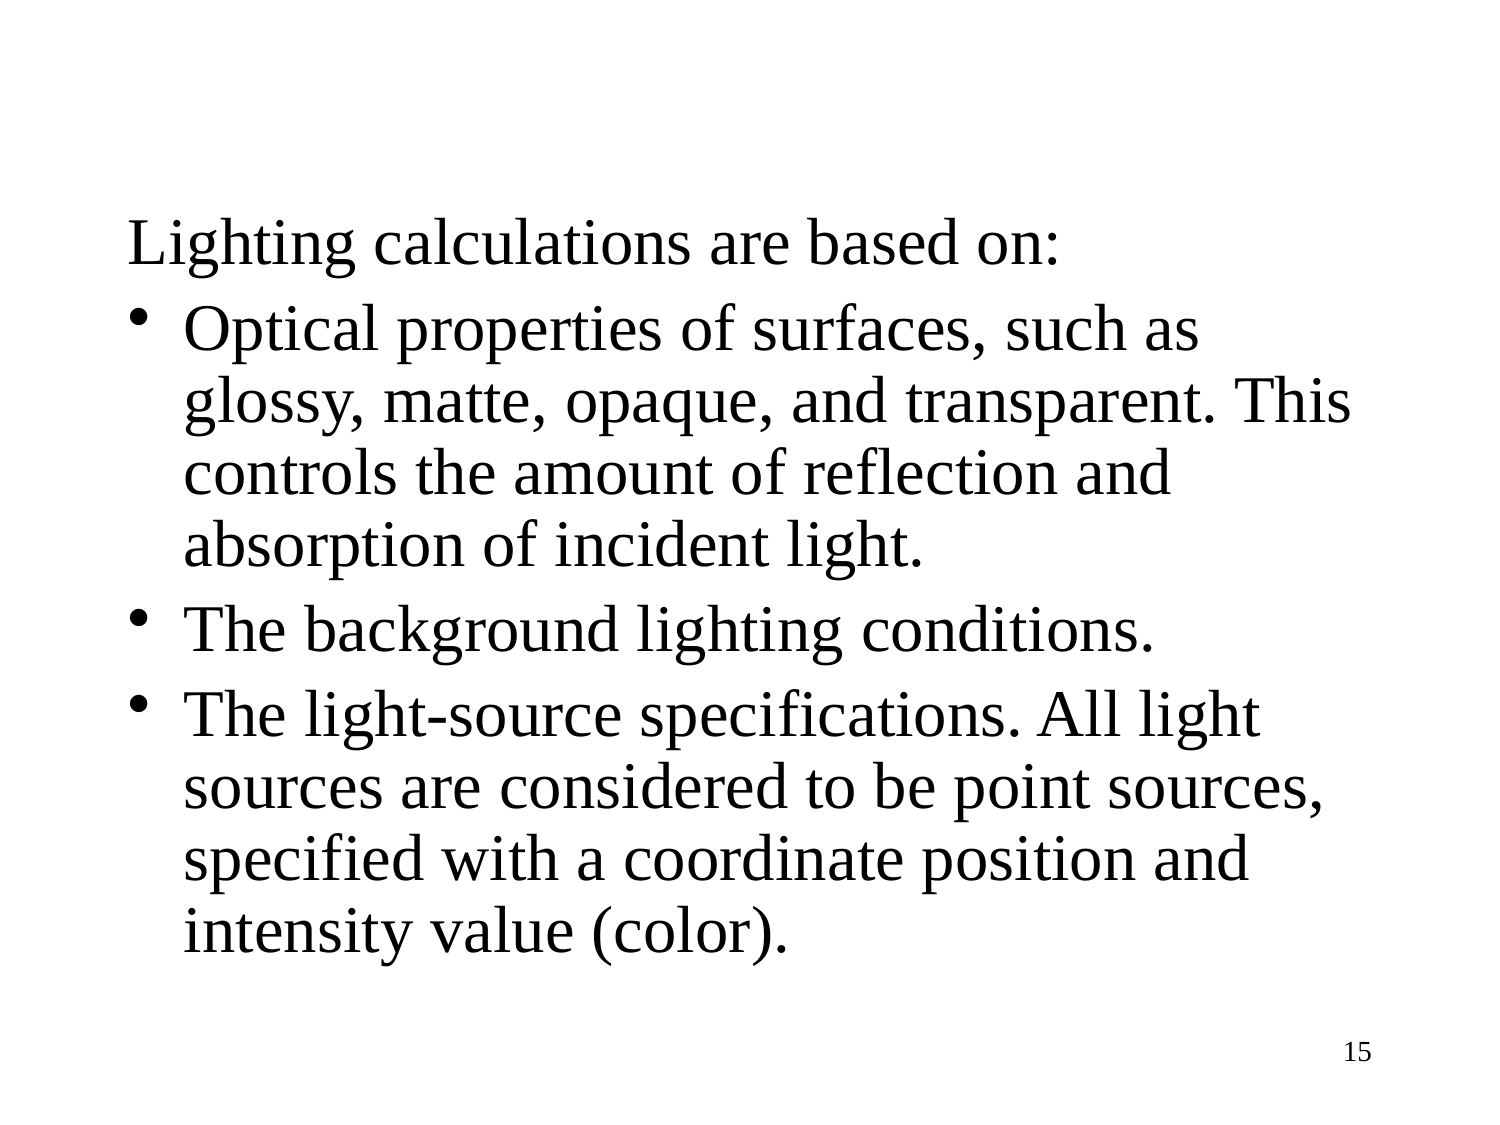

Lighting calculations are based on:
Optical properties of surfaces, such as glossy, matte, opaque, and transparent. This controls the amount of reflection and absorption of incident light.
The background lighting conditions.
The light-source specifications. All light sources are considered to be point sources, specified with a coordinate position and intensity value (color).

15